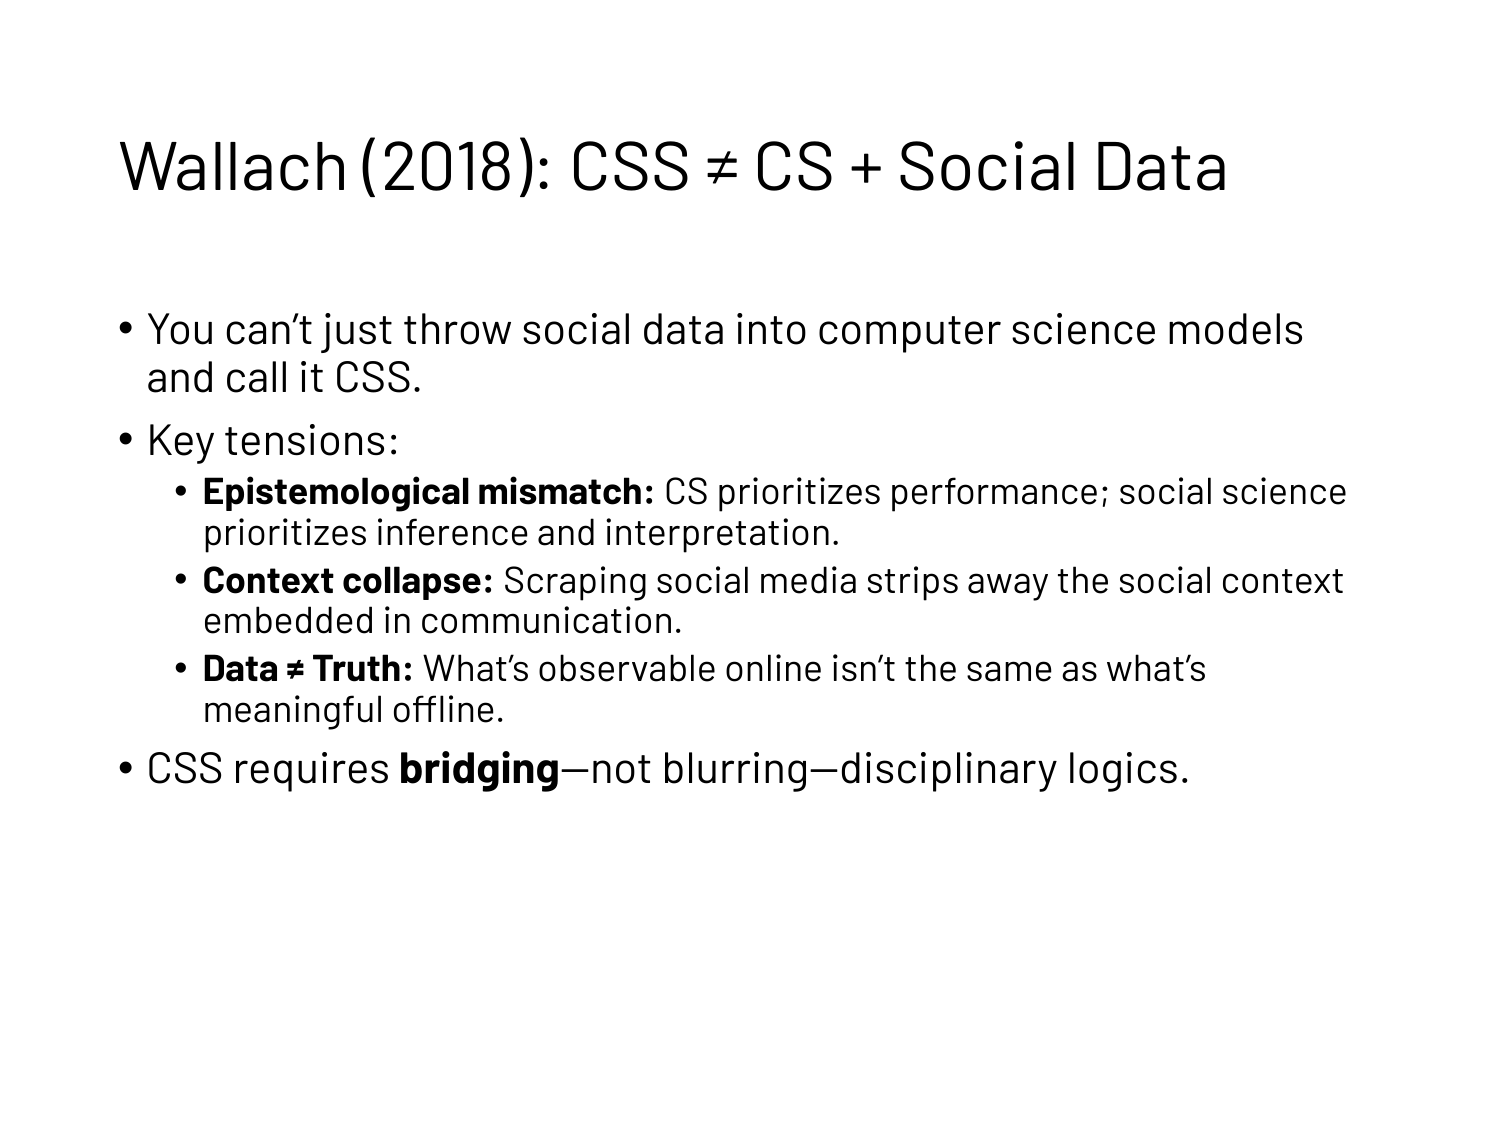

# Wallach (2018): CSS ≠ CS + Social Data
You can’t just throw social data into computer science models and call it CSS.
Key tensions:
Epistemological mismatch: CS prioritizes performance; social science prioritizes inference and interpretation.
Context collapse: Scraping social media strips away the social context embedded in communication.
Data ≠ Truth: What’s observable online isn’t the same as what’s meaningful offline.
CSS requires bridging—not blurring—disciplinary logics.